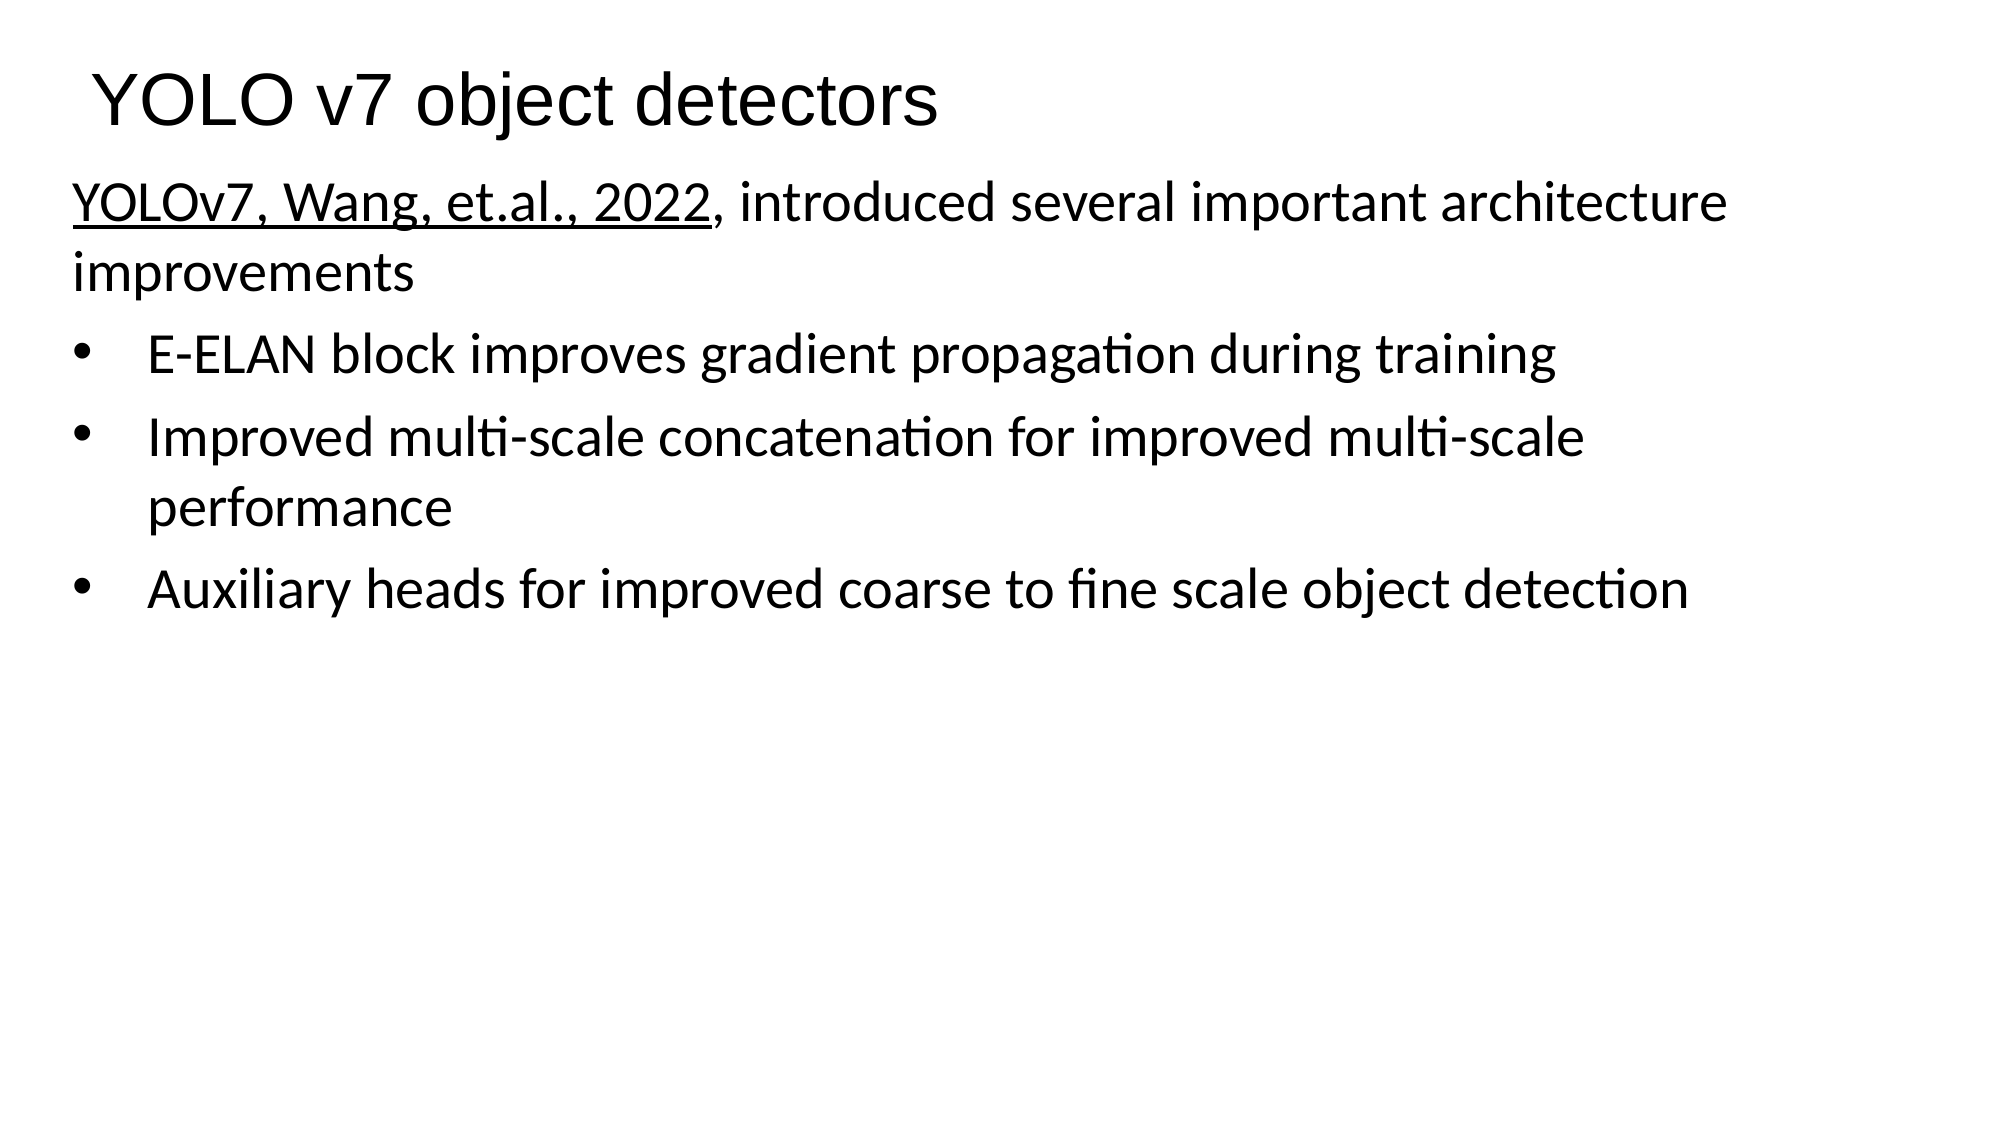

YOLO v7 object detectors
YOLOv7, Wang, et.al., 2022, introduced several important architecture improvements
E-ELAN block improves gradient propagation during training
Improved multi-scale concatenation for improved multi-scale performance
Auxiliary heads for improved coarse to fine scale object detection